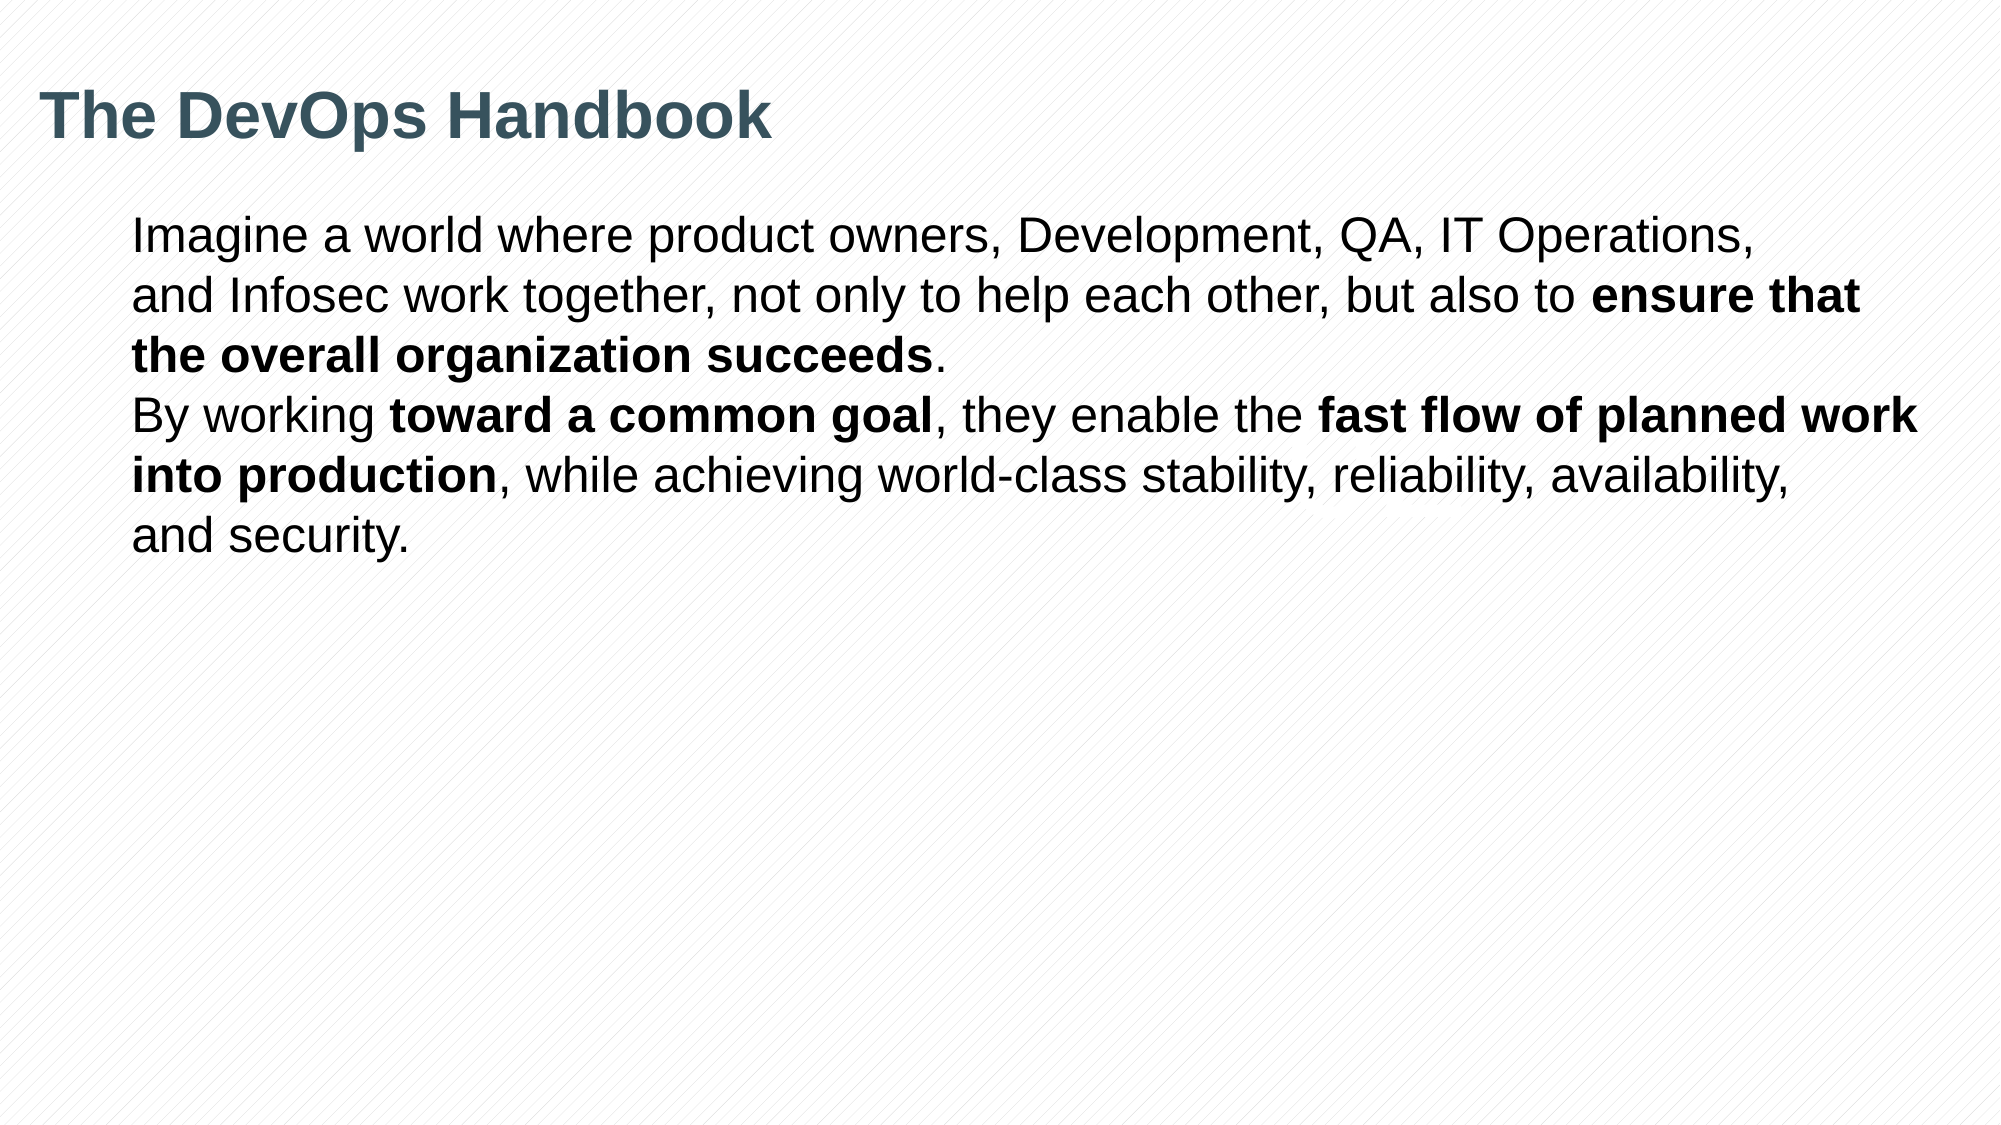

The DevOps Handbook
Imagine a world where product owners, Development, QA, IT Operations,
and Infosec work together, not only to help each other, but also to ensure that the overall organization succeeds.
By working toward a common goal, they enable the fast flow of planned work
into production, while achieving world-class stability, reliability, availability,
and security.
02